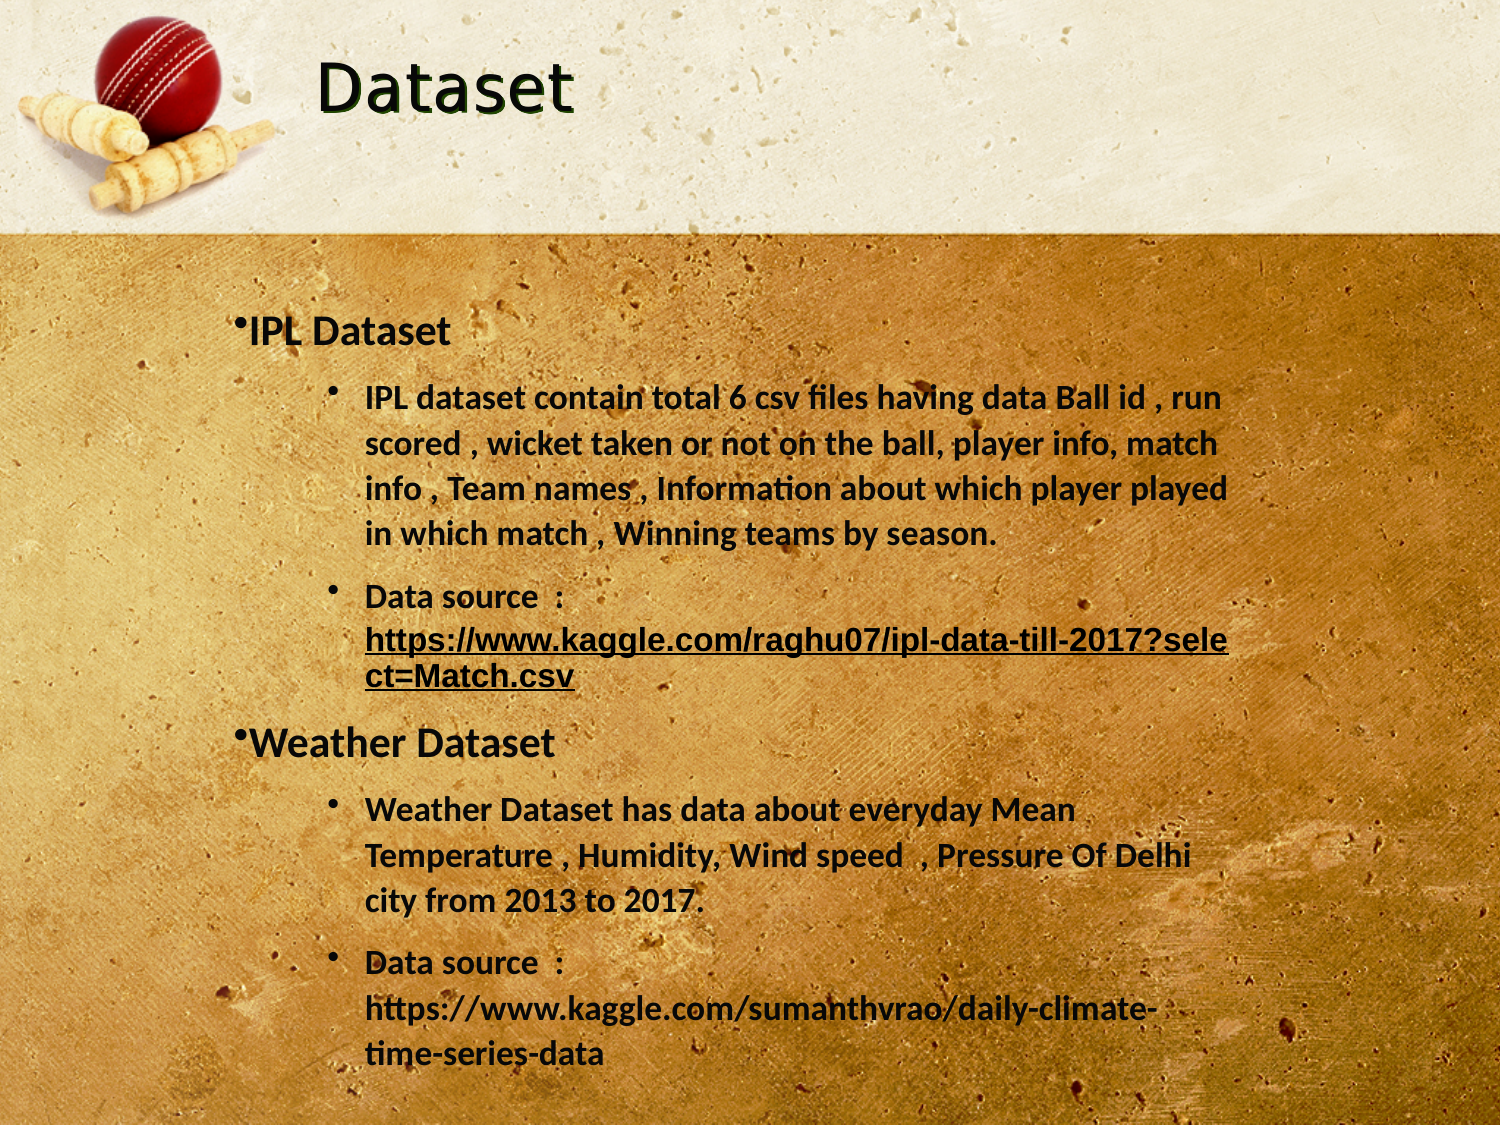

# Dataset
IPL Dataset
IPL dataset contain total 6 csv files having data Ball id , run scored , wicket taken or not on the ball, player info, match info , Team names , Information about which player played in which match , Winning teams by season.
Data source  : https://www.kaggle.com/raghu07/ipl-data-till-2017?select=Match.csv
Weather Dataset
Weather Dataset has data about everyday Mean Temperature , Humidity, Wind speed  , Pressure Of Delhi city from 2013 to 2017.
Data source  : https://www.kaggle.com/sumanthvrao/daily-climate-time-series-data